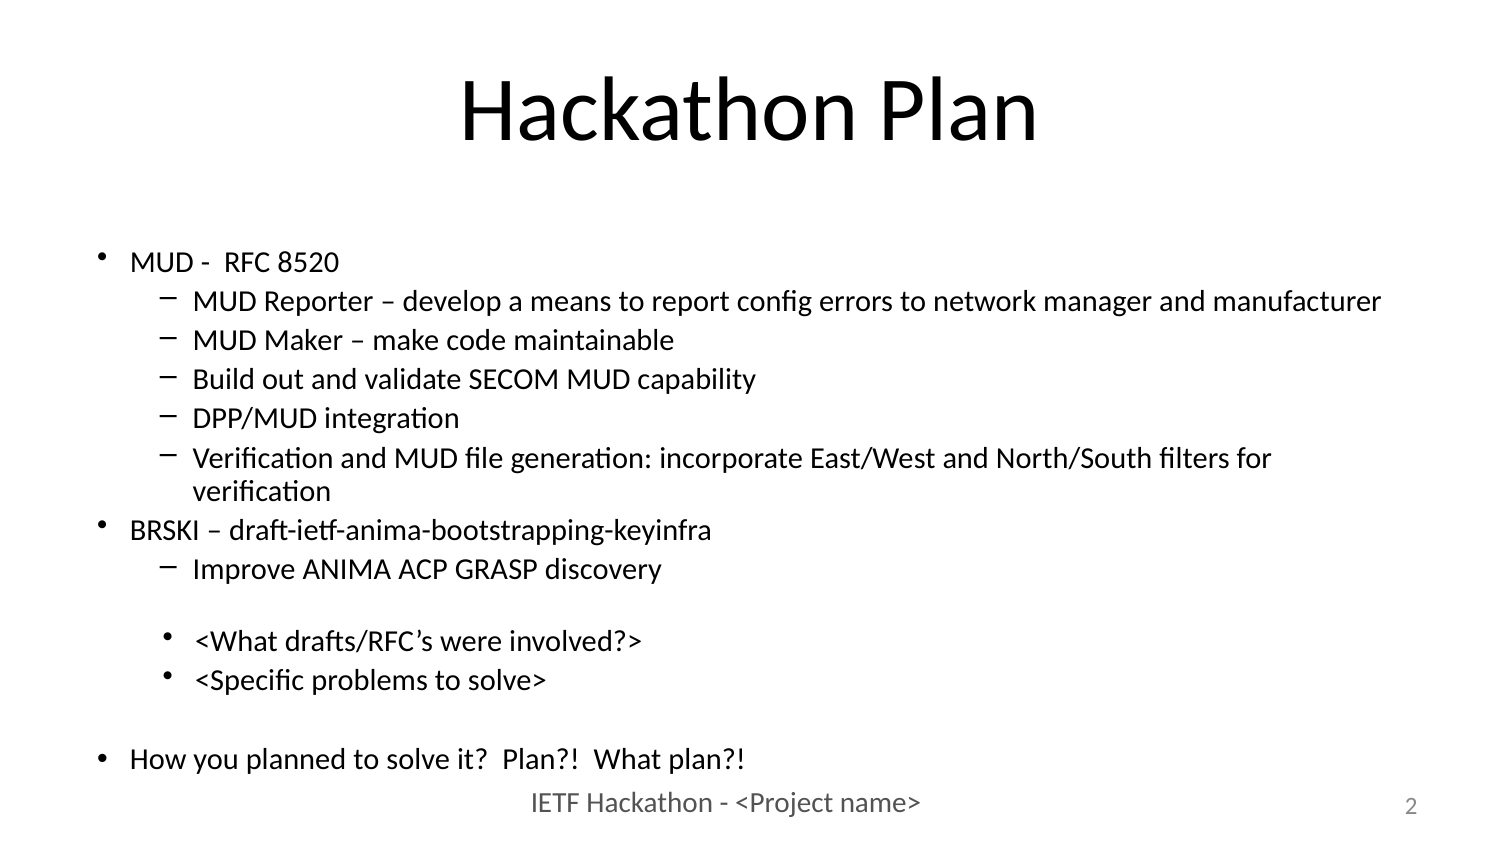

# Hackathon Plan
MUD -  RFC 8520
MUD Reporter – develop a means to report config errors to network manager and manufacturer
MUD Maker – make code maintainable
Build out and validate SECOM MUD capability
DPP/MUD integration
Verification and MUD file generation: incorporate East/West and North/South filters for verification
BRSKI – draft-ietf-anima-bootstrapping-keyinfra
Improve ANIMA ACP GRASP discovery
<What drafts/RFC’s were involved?>
<Specific problems to solve>

How you planned to solve it?  Plan?!  What plan?!
2